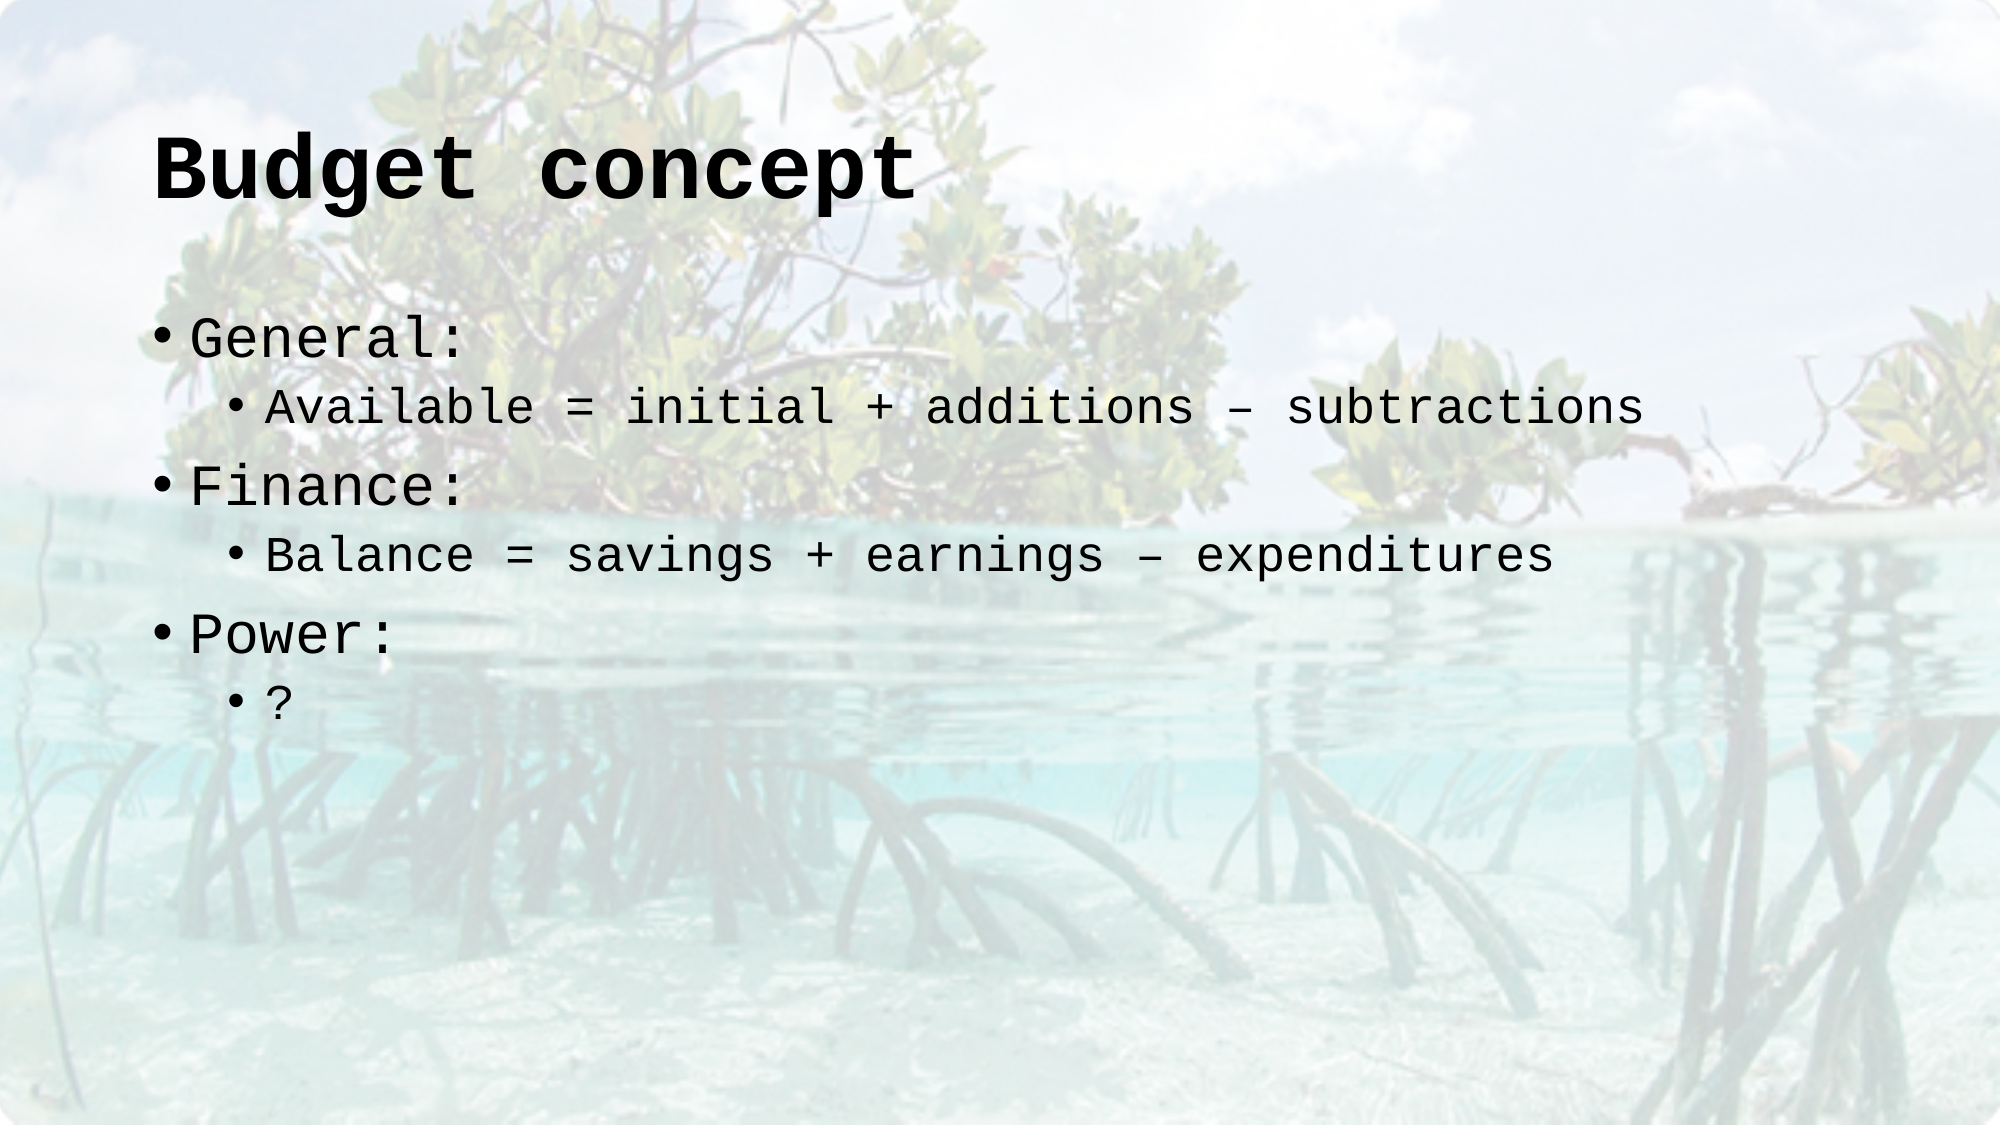

# Budget concept
General:
Available = initial + additions – subtractions
Finance:
Balance = savings + earnings – expenditures
Power:
?